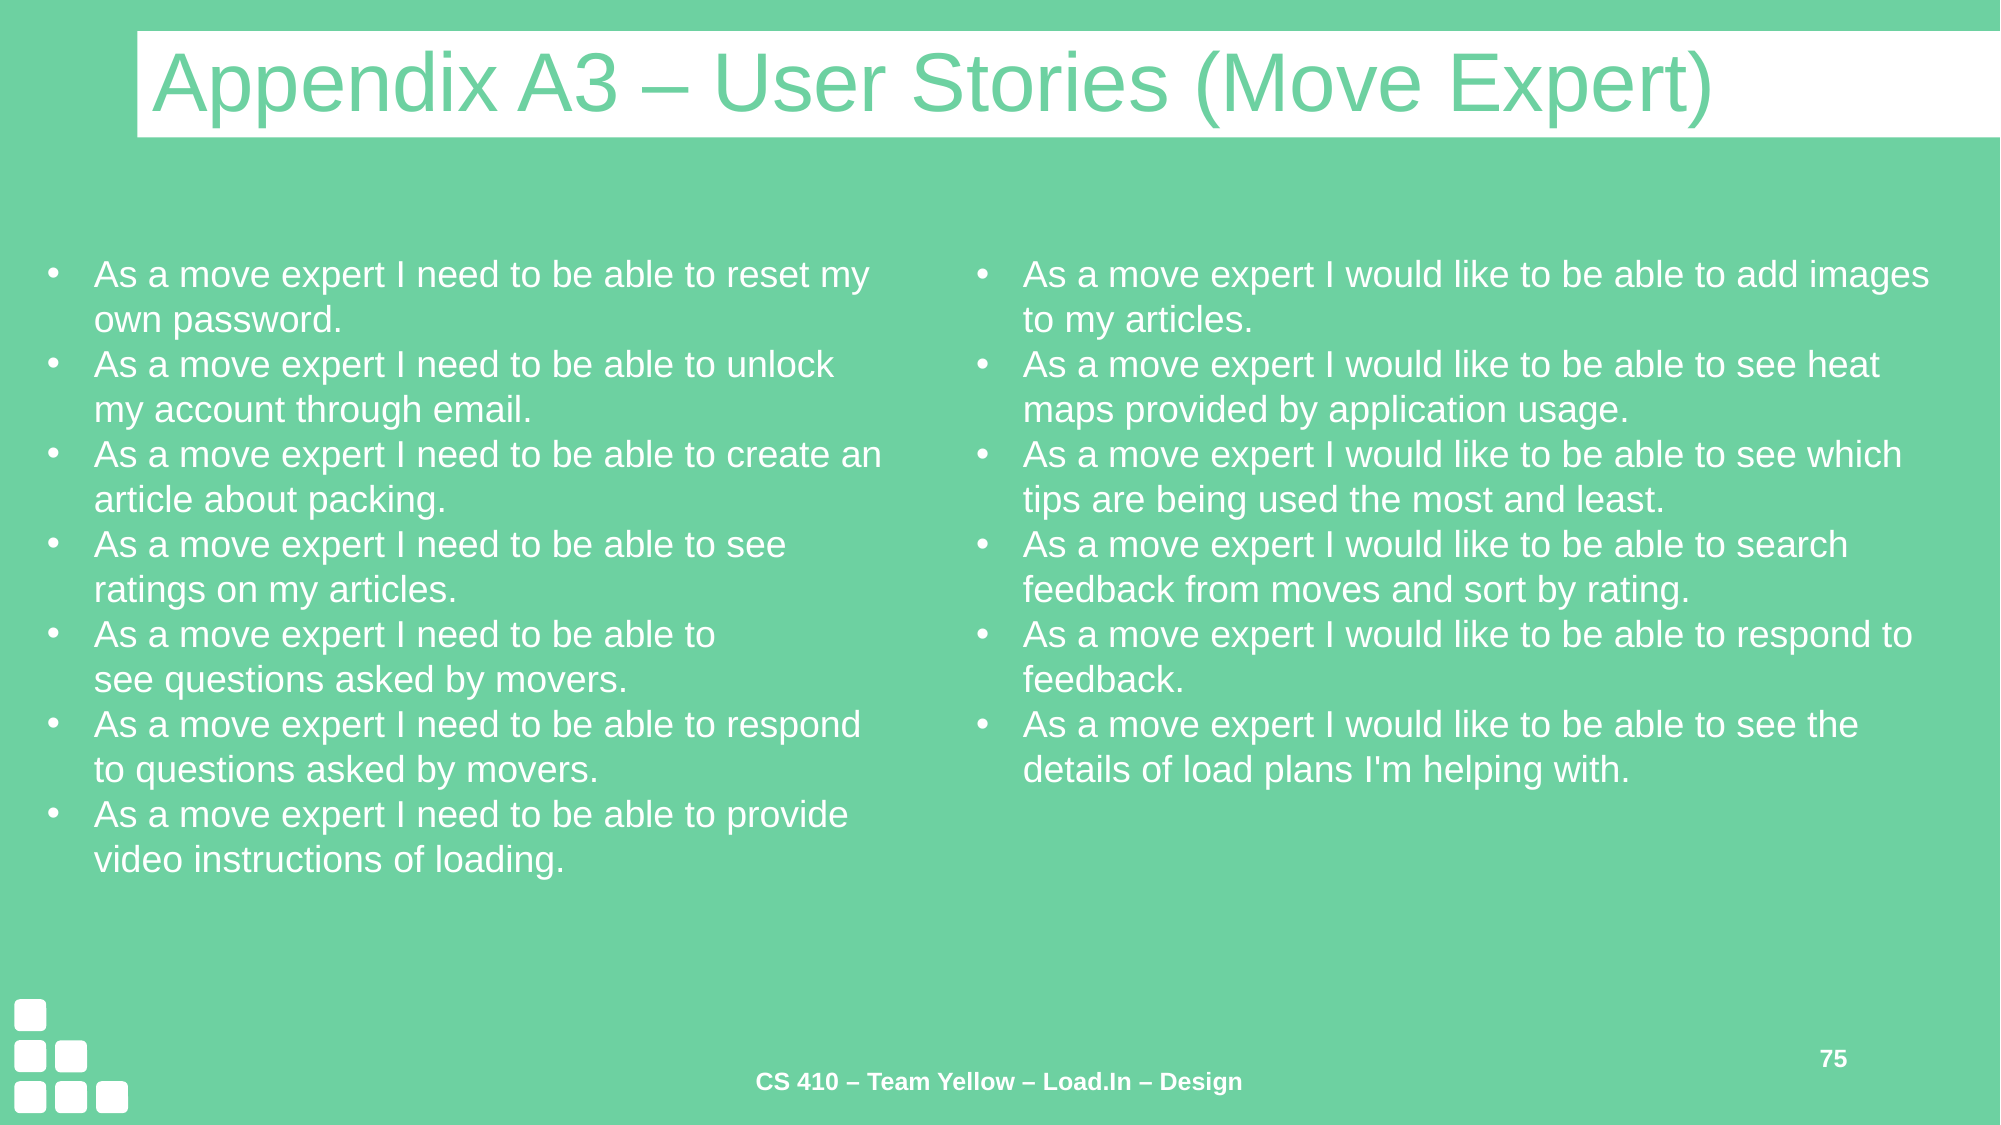

Appendix A3 – User Stories (Move Expert)
As a move expert I need to be able to reset my own password.
As a move expert I need to be able to unlock my account through email.
As a move expert I need to be able to create an article about packing.
As a move expert I need to be able to see ratings on my articles.
As a move expert I need to be able to see questions asked by movers.
As a move expert I need to be able to respond to questions asked by movers.
As a move expert I need to be able to provide video instructions of loading.

As a move expert I would like to be able to add images to my articles.
As a move expert I would like to be able to see heat maps provided by application usage.
As a move expert I would like to be able to see which tips are being used the most and least.
As a move expert I would like to be able to search feedback from moves and sort by rating.
As a move expert I would like to be able to respond to feedback.
As a move expert I would like to be able to see the details of load plans I'm helping with.

CS 410 – Team Yellow – Load.In – Design
75